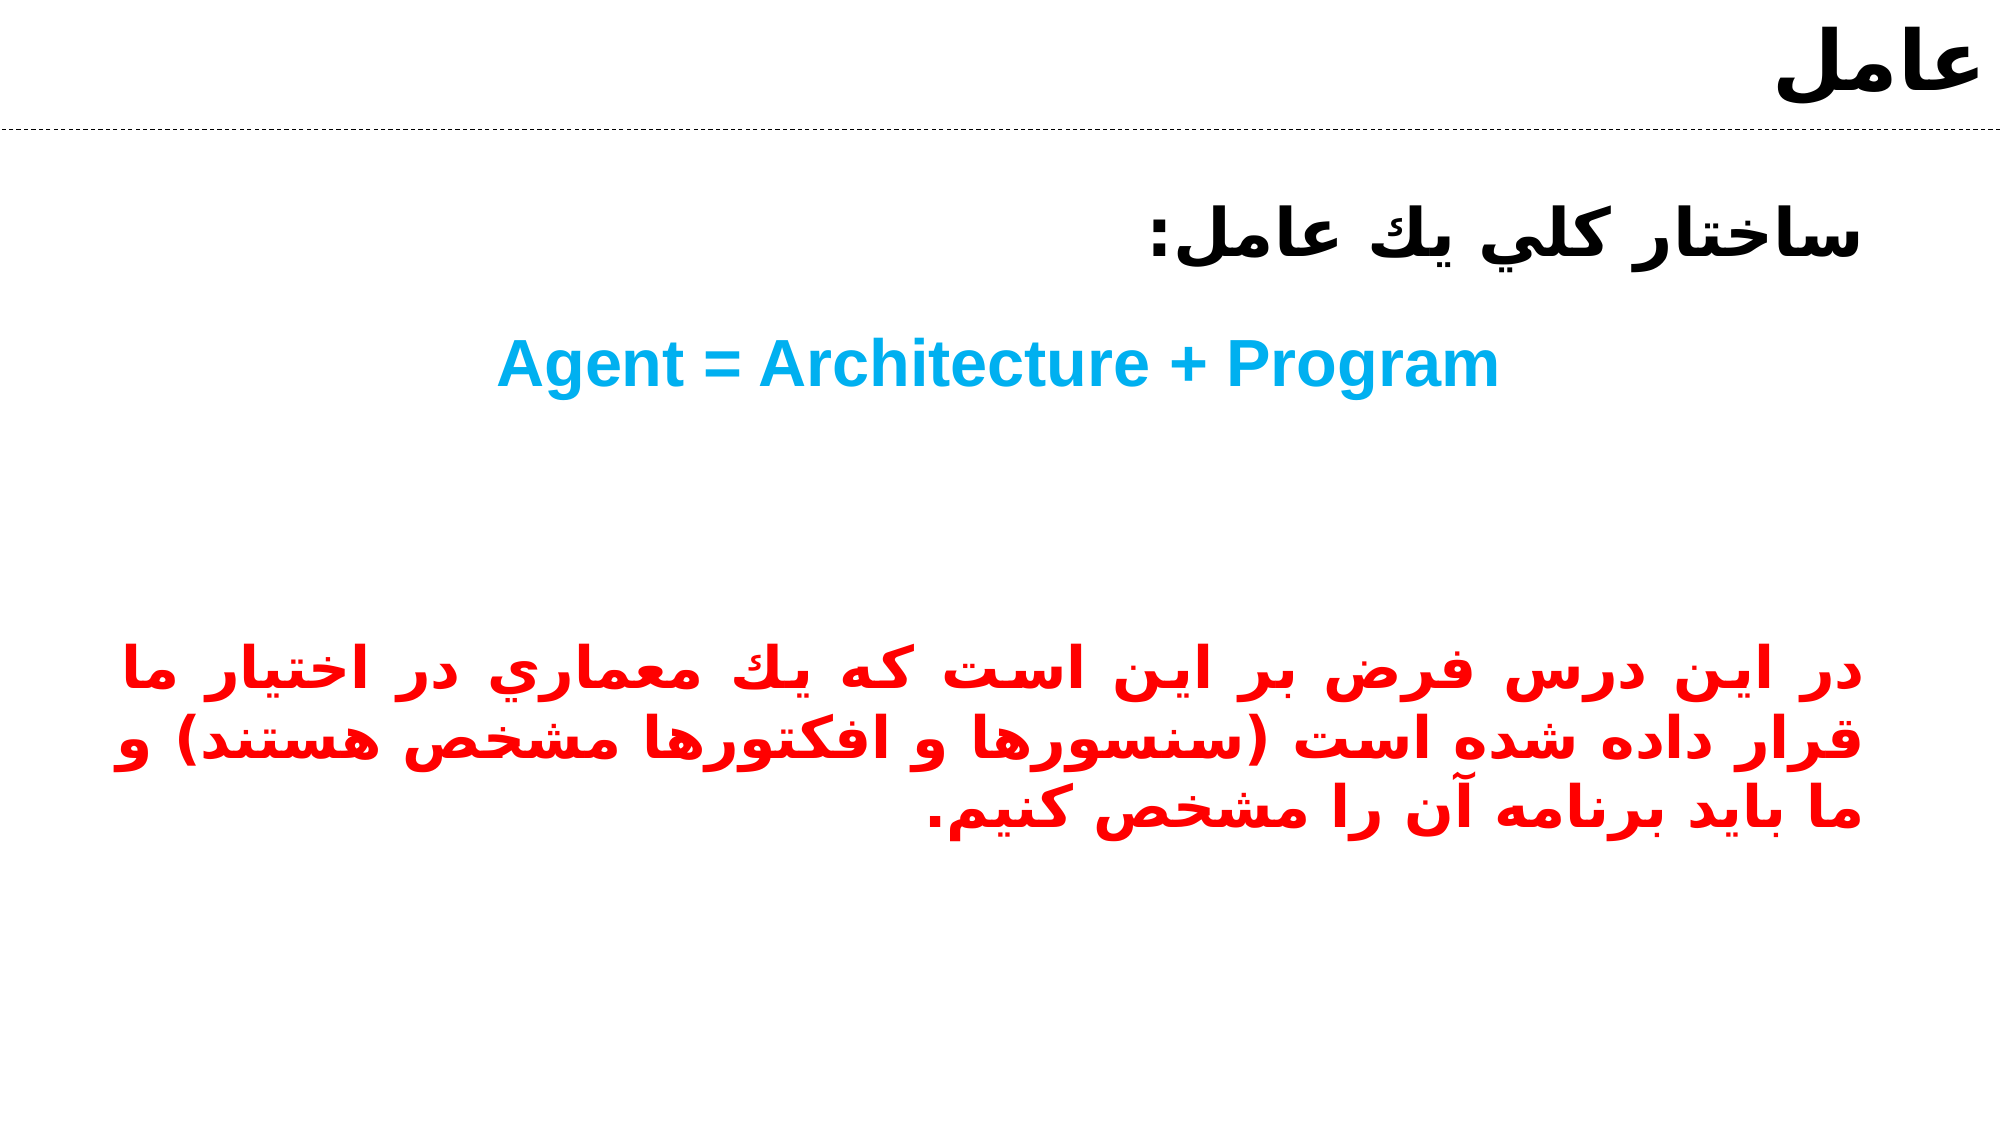

عامل
ساختار كلي يك عامل:
Agent = Architecture + Program
در اين درس فرض بر اين است كه يك معماري در اختيار ما قرار داده شده است (سنسورها و افكتورها مشخص هستند) و ما بايد برنامه آن را مشخص كنيم.